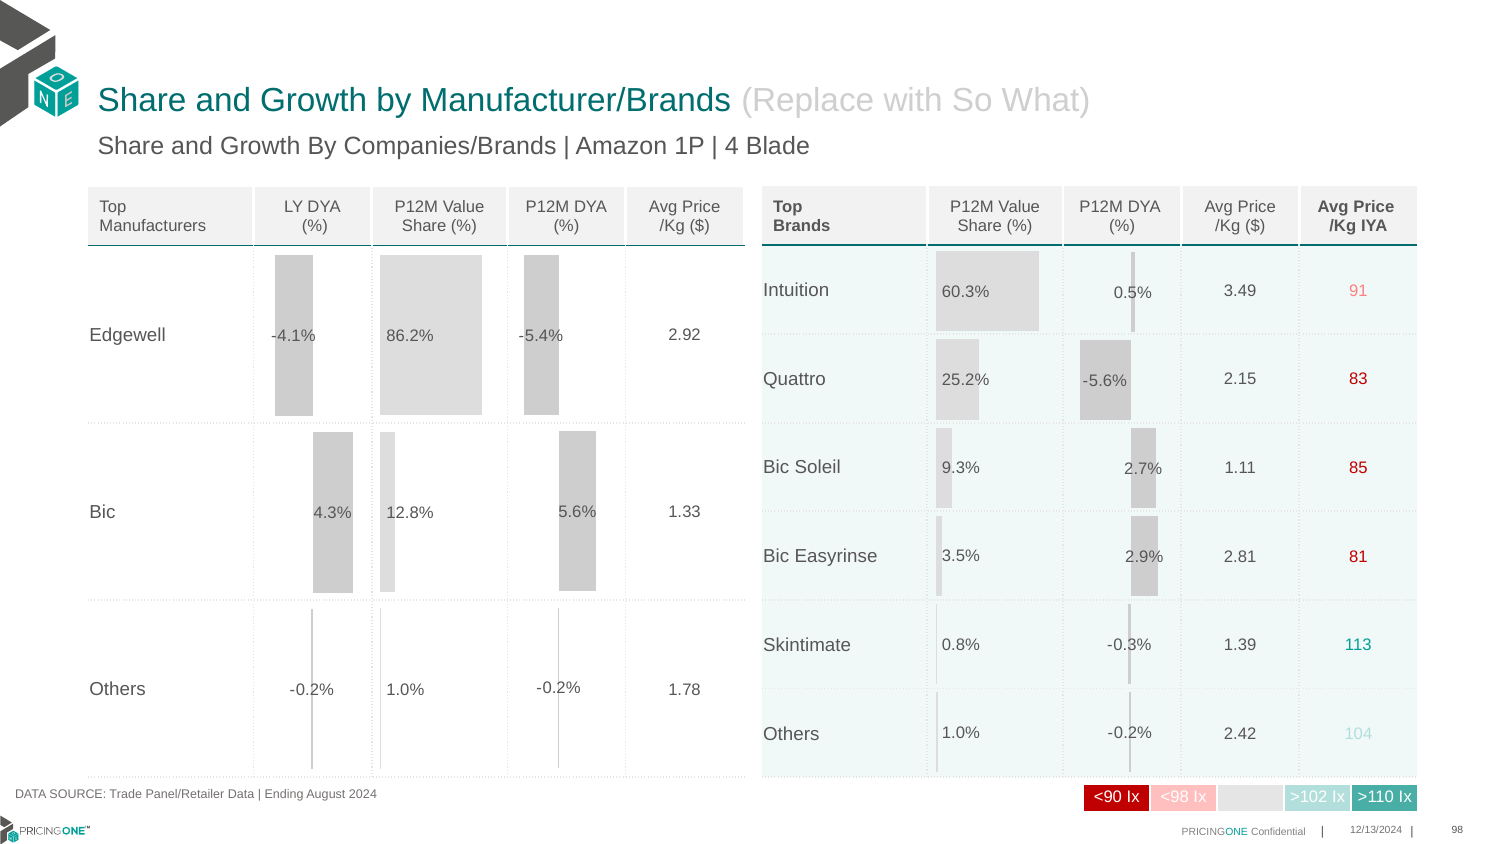

# Share and Growth by Manufacturer/Brands (Replace with So What)

Share and Growth By Companies/Brands | Amazon 1P | 4 Blade
| Top Brands | P12M Value Share (%) | P12M DYA (%) | Avg Price /Kg ($) | Avg Price /Kg IYA |
| --- | --- | --- | --- | --- |
| Intuition |  |  | 3.49 | 91 |
| Quattro |  |  | 2.15 | 83 |
| Bic Soleil |  |  | 1.11 | 85 |
| Bic Easyrinse |  |  | 2.81 | 81 |
| Skintimate |  |  | 1.39 | 113 |
| Others |  |  | 2.42 | 104 |
| Top Manufacturers | LY DYA (%) | P12M Value Share (%) | P12M DYA (%) | Avg Price /Kg ($) |
| --- | --- | --- | --- | --- |
| Edgewell |  |  |  | 2.92 |
| Bic |  |  |  | 1.33 |
| Others |  |  |  | 1.78 |

### Chart

| Category | Share DYA P12M |
|---|---|
|  | -0.0541335681345636 |

### Chart

| Category | Value Share P12M |
|---|---|
|  | 0.862454047095713 |

### Chart

| Category | Share DYA LY |
|---|---|
|  | -0.04100273131509613 |

### Chart

| Category | Value Share |
|---|---|
|  | 0.6030051239461439 |

### Chart

| Category | Share DYA |
|---|---|
|  | 0.004611366778366821 |
DATA SOURCE: Trade Panel/Retailer Data | Ending August 2024
| <90 Ix | <98 Ix |  | >102 Ix | >110 Ix |
| --- | --- | --- | --- | --- |

12/13/2024
98